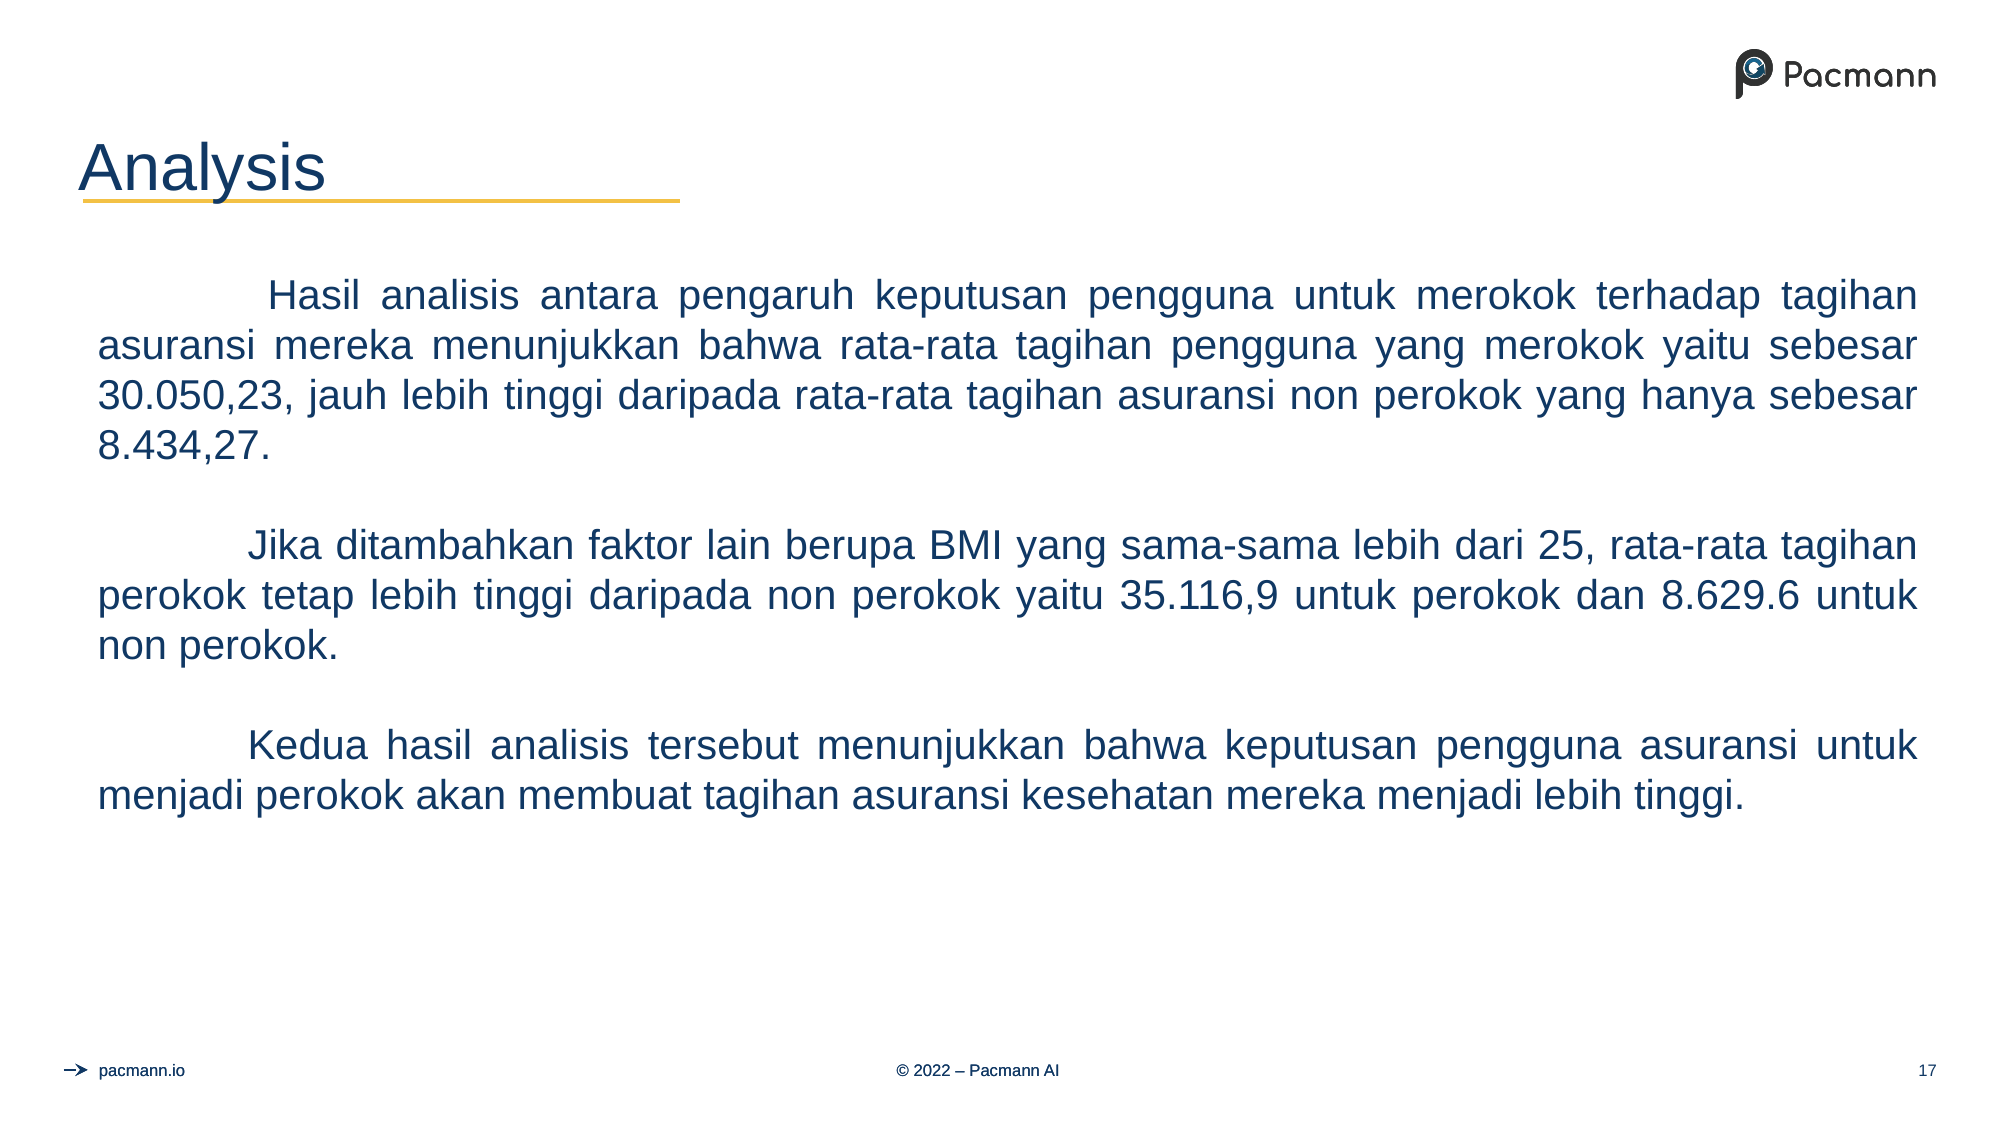

# Analysis
	 Hasil analisis antara pengaruh keputusan pengguna untuk merokok terhadap tagihan asuransi mereka menunjukkan bahwa rata-rata tagihan pengguna yang merokok yaitu sebesar 30.050,23, jauh lebih tinggi daripada rata-rata tagihan asuransi non perokok yang hanya sebesar 8.434,27.

	Jika ditambahkan faktor lain berupa BMI yang sama-sama lebih dari 25, rata-rata tagihan perokok tetap lebih tinggi daripada non perokok yaitu 35.116,9 untuk perokok dan 8.629.6 untuk non perokok.

	Kedua hasil analisis tersebut menunjukkan bahwa keputusan pengguna asuransi untuk menjadi perokok akan membuat tagihan asuransi kesehatan mereka menjadi lebih tinggi.